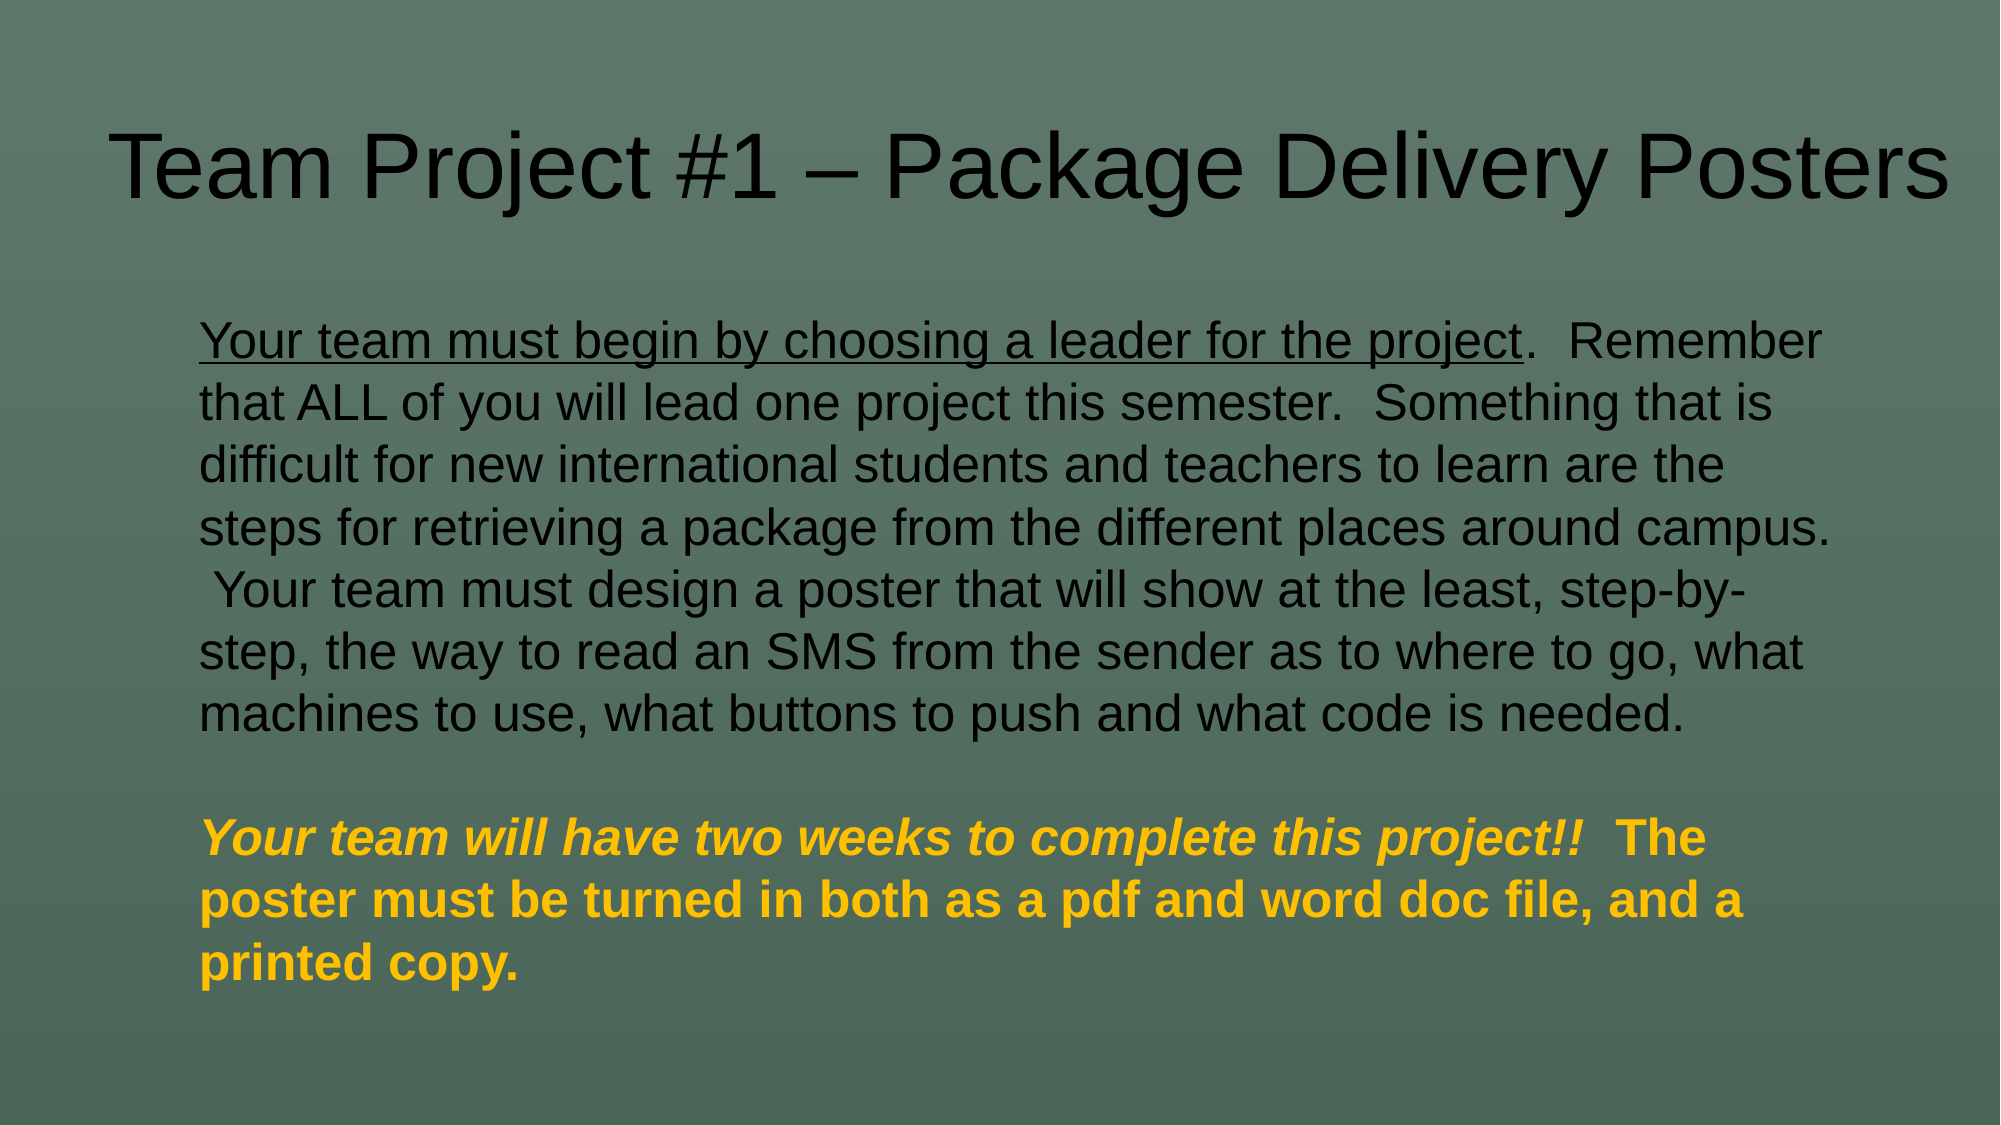

# Team Project #1 – Package Delivery Posters
Your team must begin by choosing a leader for the project.  Remember that ALL of you will lead one project this semester.  Something that is difficult for new international students and teachers to learn are the steps for retrieving a package from the different places around campus.  Your team must design a poster that will show at the least, step-by-step, the way to read an SMS from the sender as to where to go, what machines to use, what buttons to push and what code is needed.

Your team will have two weeks to complete this project!!  The poster must be turned in both as a pdf and word doc file, and a printed copy.